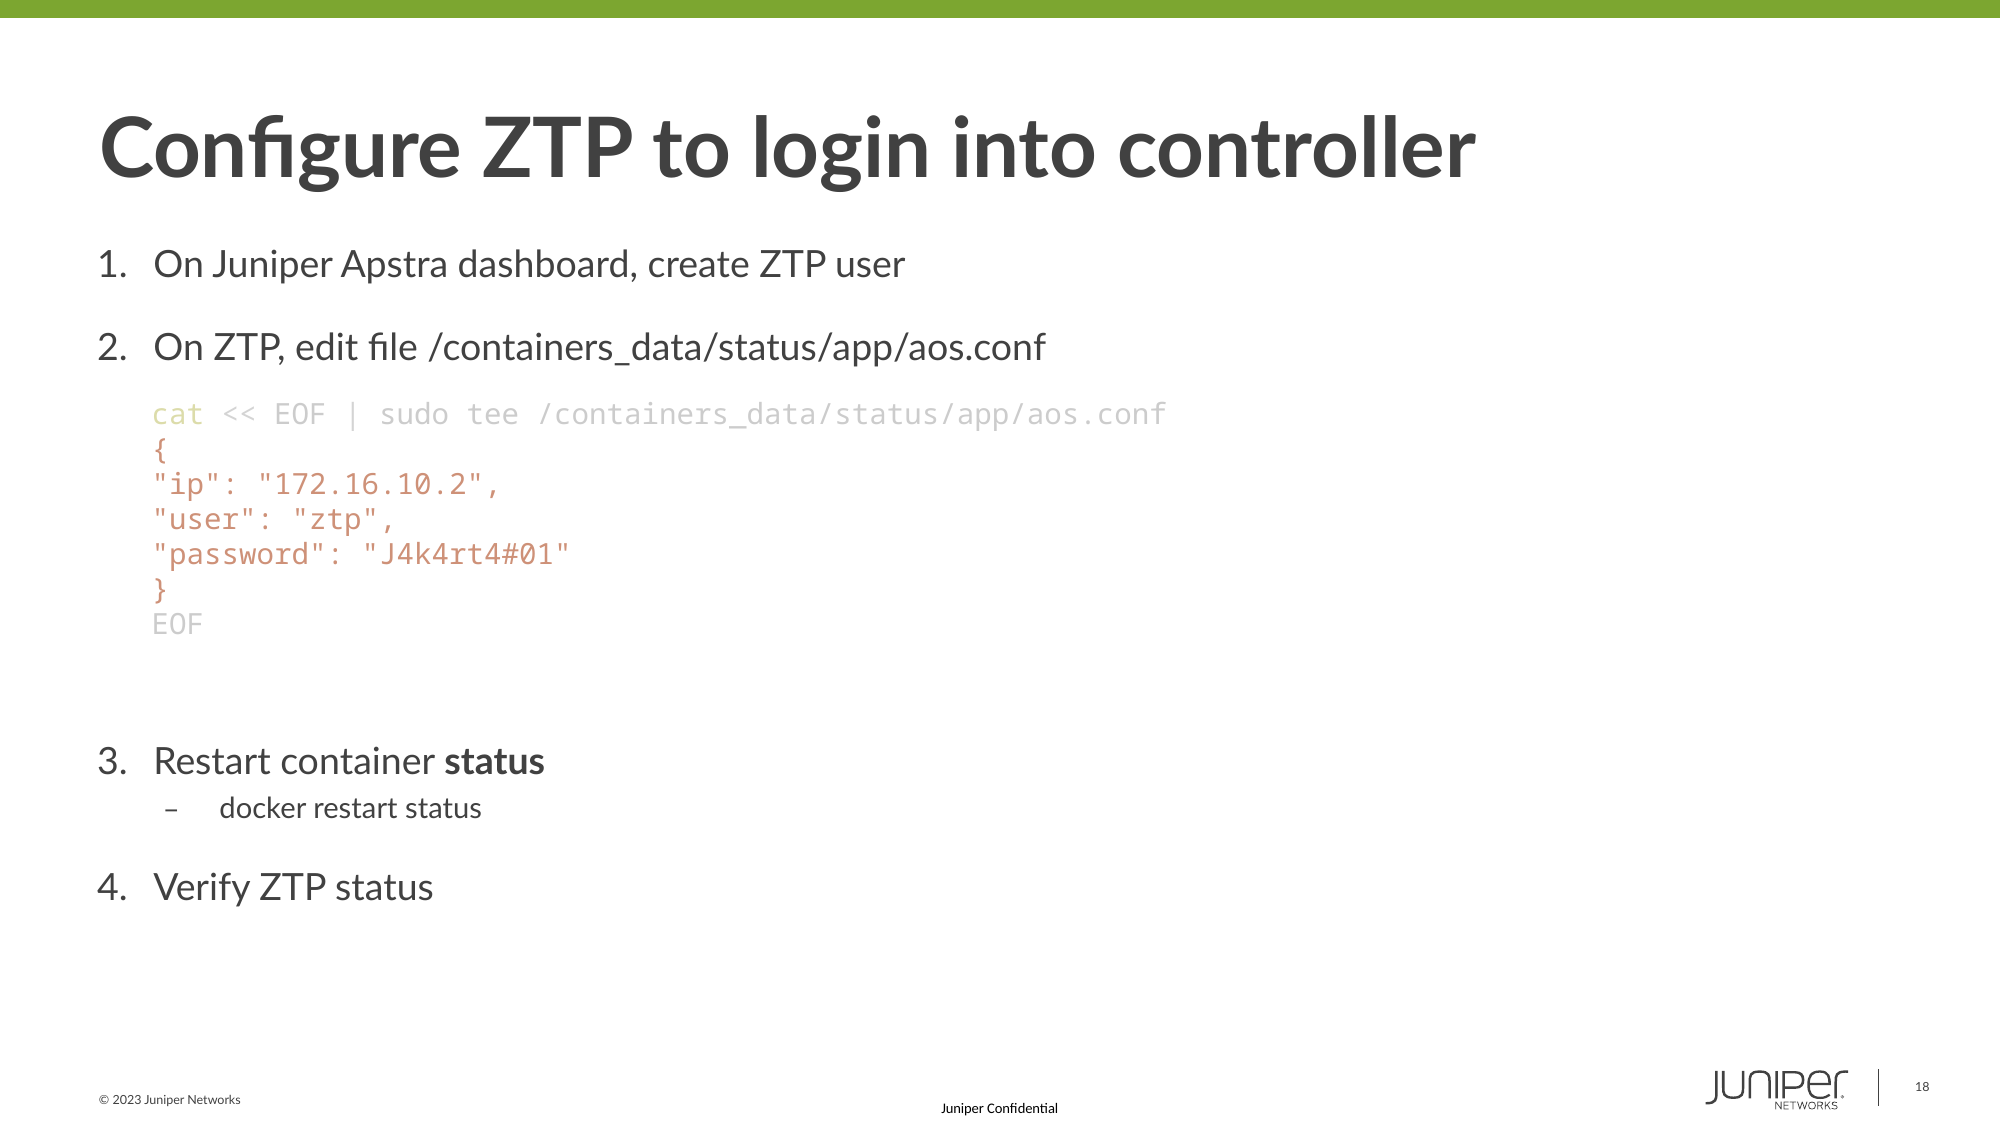

# Configure ZTP to login into controller
On Juniper Apstra dashboard, create ZTP user
On ZTP, edit file /containers_data/status/app/aos.conf

Restart container status
docker restart status
Verify ZTP status
cat << EOF | sudo tee /containers_data/status/app/aos.conf
{
"ip": "172.16.10.2",
"user": "ztp",
"password": "J4k4rt4#01"
}
EOF